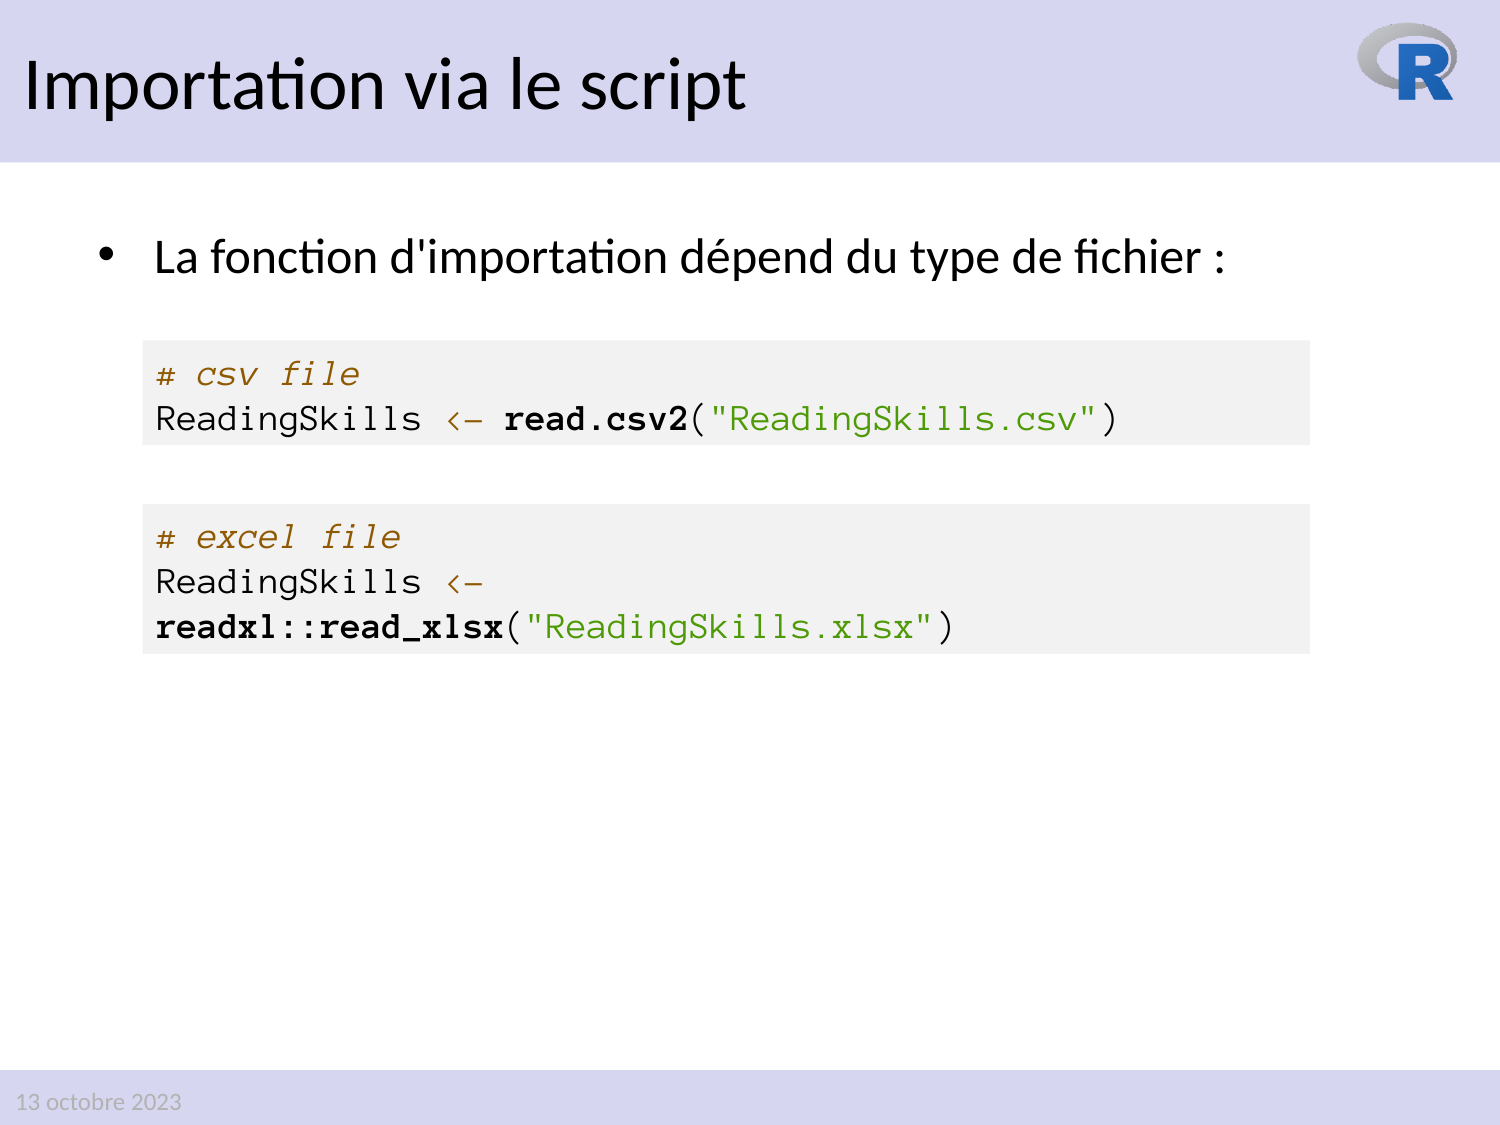

Importation via le script
La fonction d'importation dépend du type de fichier :
# csv file ReadingSkills <- read.csv2("ReadingSkills.csv")
# excel file
ReadingSkills <- readxl::read_xlsx("ReadingSkills.xlsx")
13 octobre 2023
42